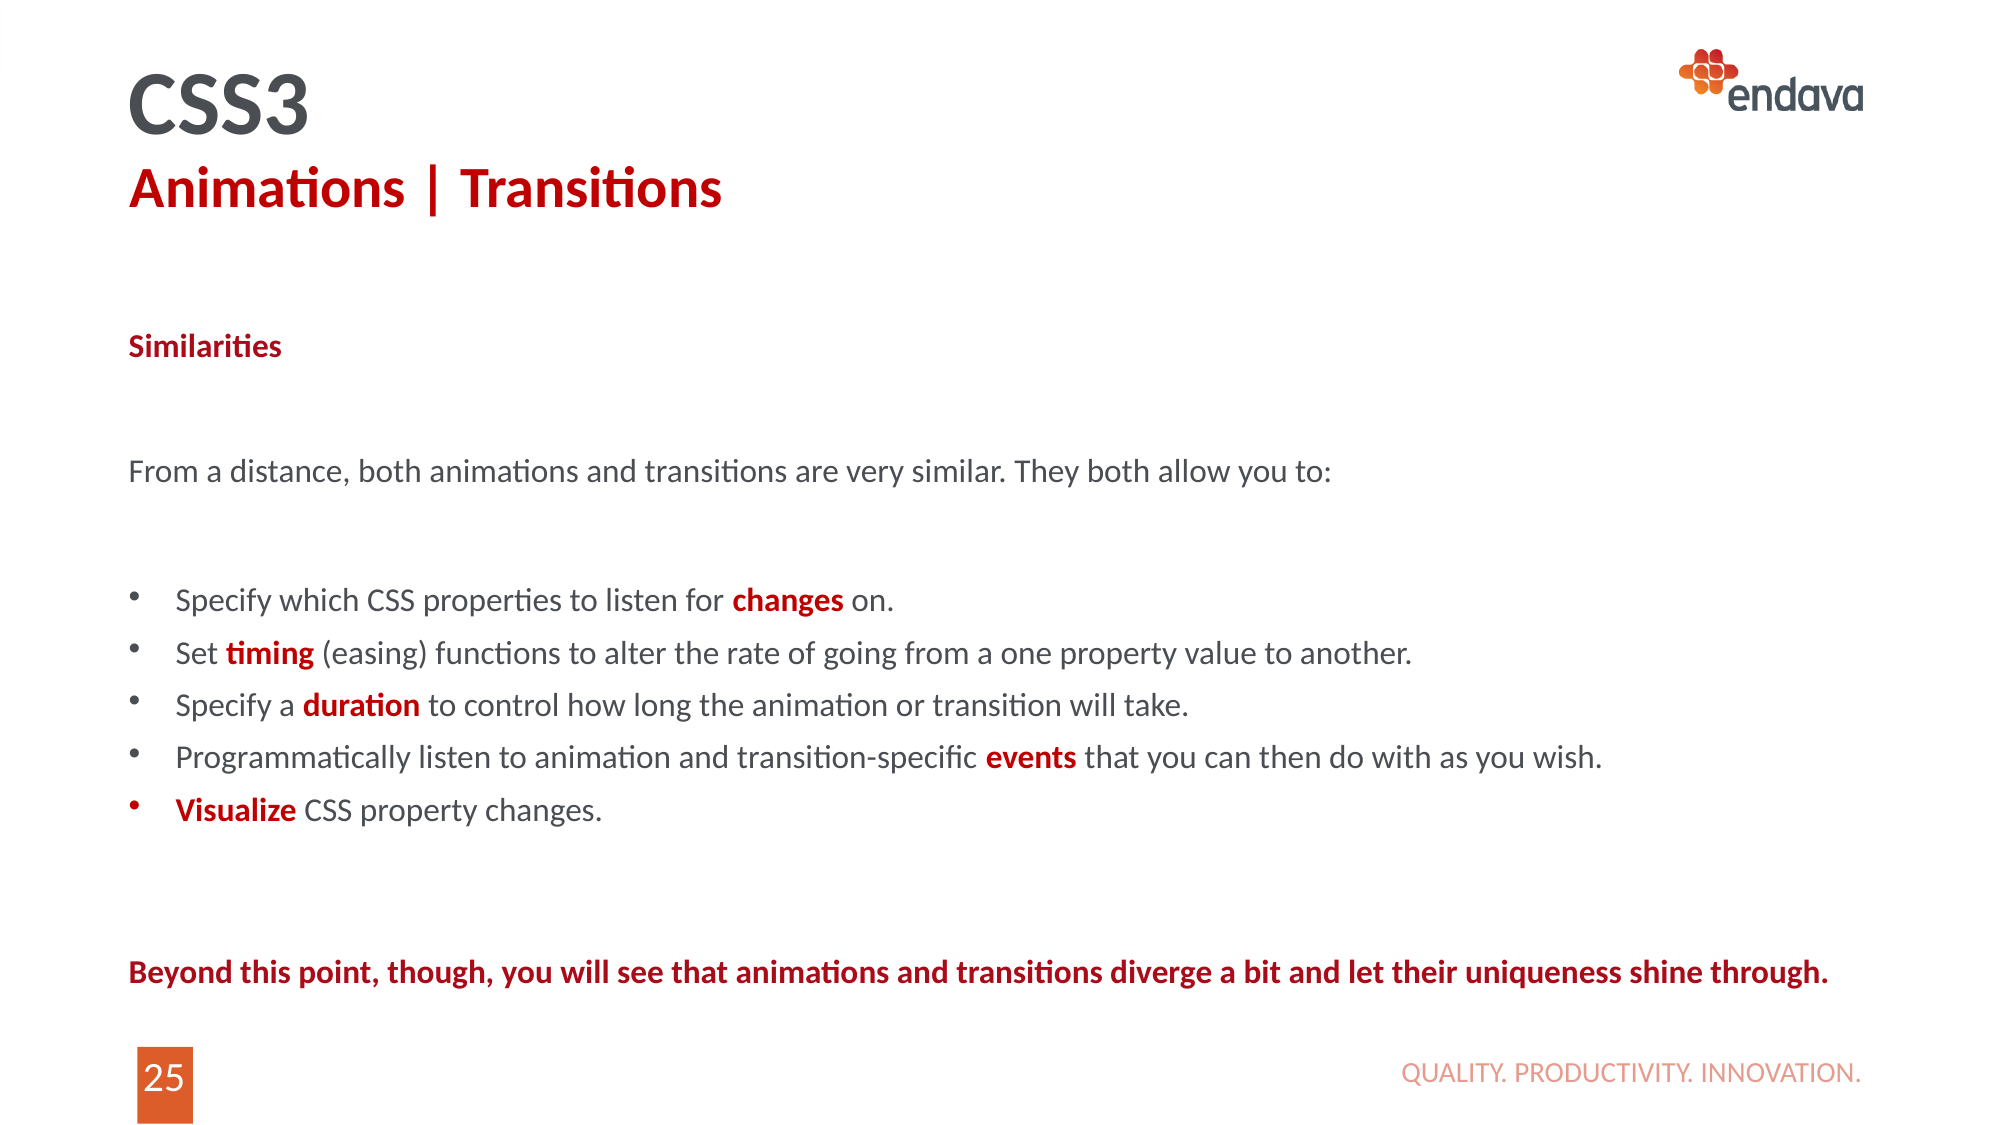

CSS3
Animations | Transitions
Similarities

From a distance, both animations and transitions are very similar. They both allow you to:

Specify which CSS properties to listen for changes on.
Set timing (easing) functions to alter the rate of going from a one property value to another.
Specify a duration to control how long the animation or transition will take.
Programmatically listen to animation and transition-specific events that you can then do with as you wish.
Visualize CSS property changes.

Beyond this point, though, you will see that animations and transitions diverge a bit and let their uniqueness shine through.
QUALITY. PRODUCTIVITY. INNOVATION.